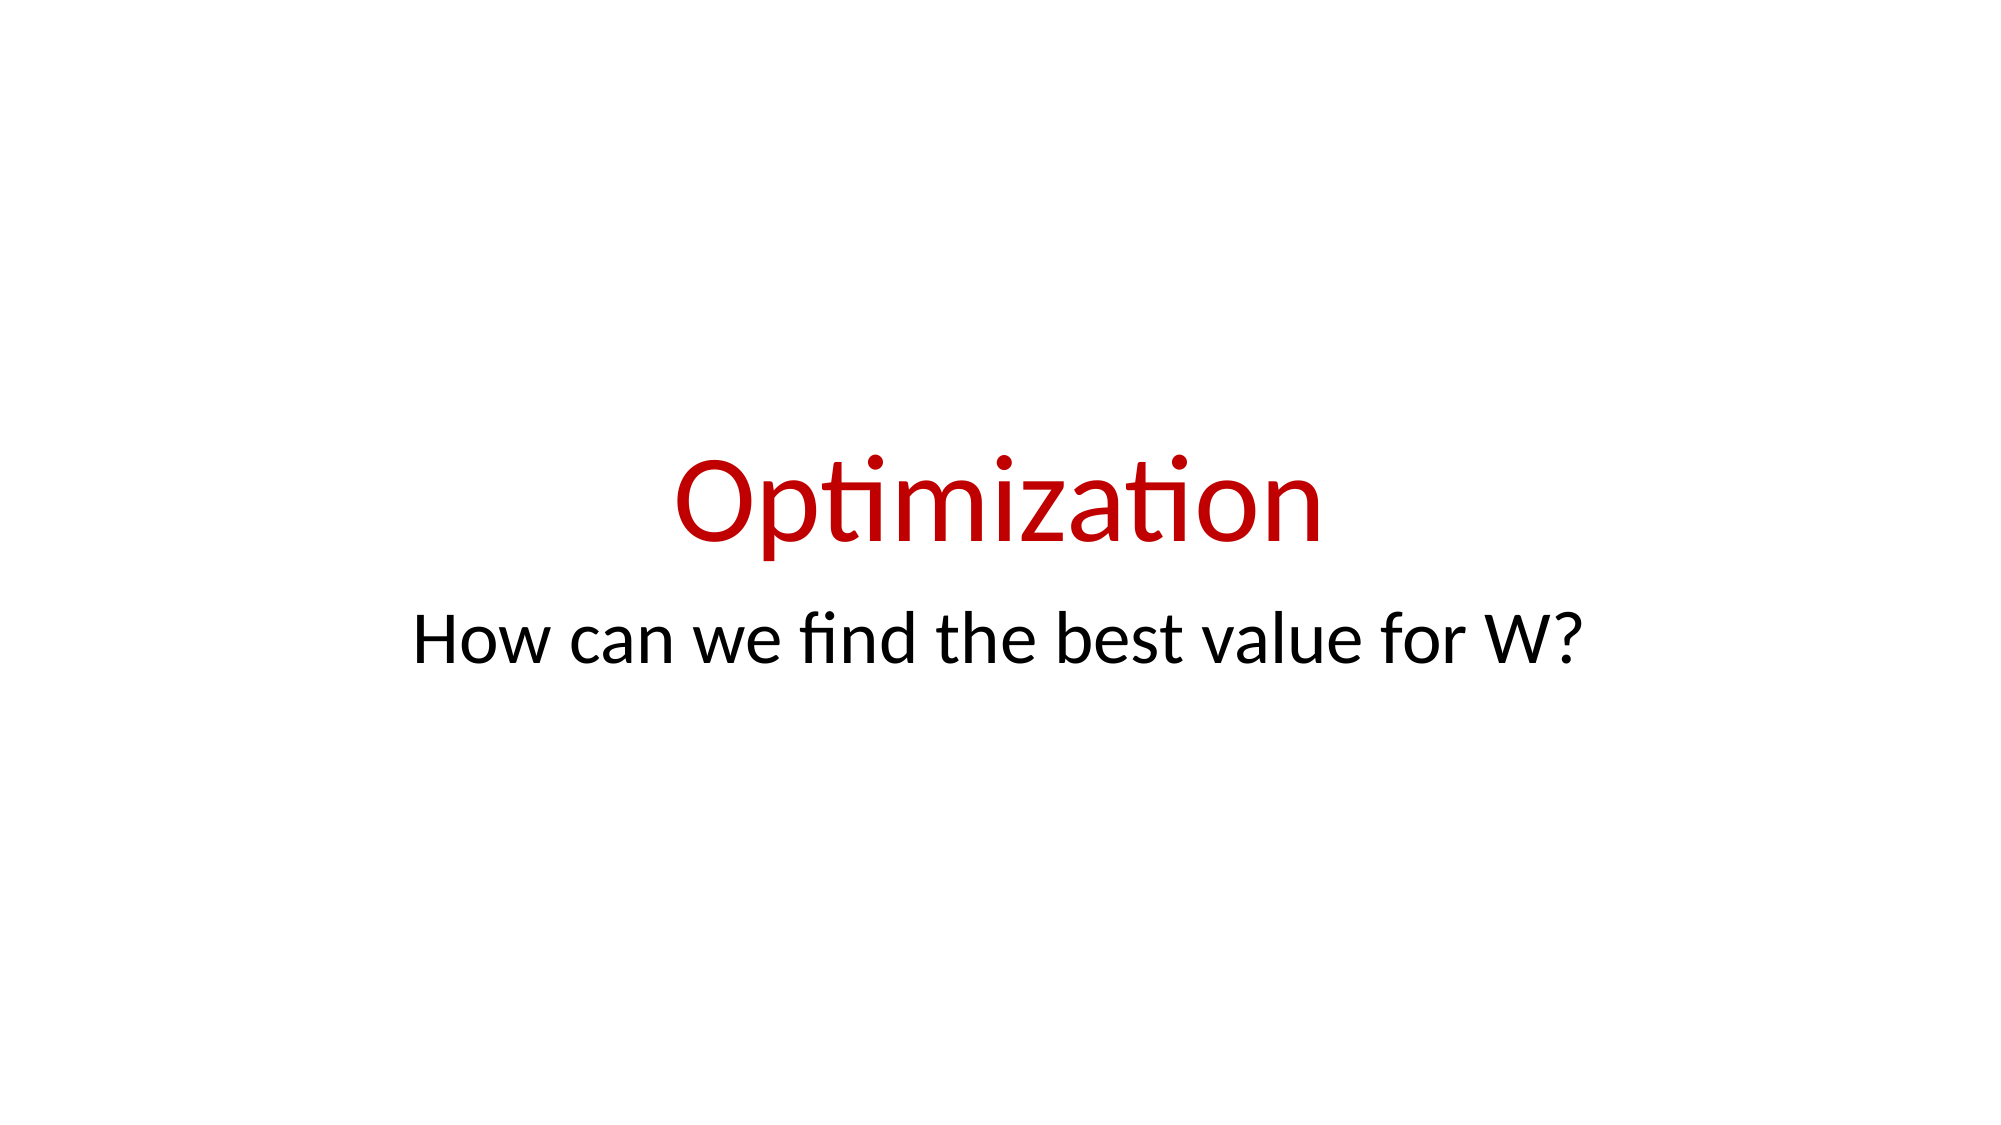

# Optimization
How can we find the best value for W?